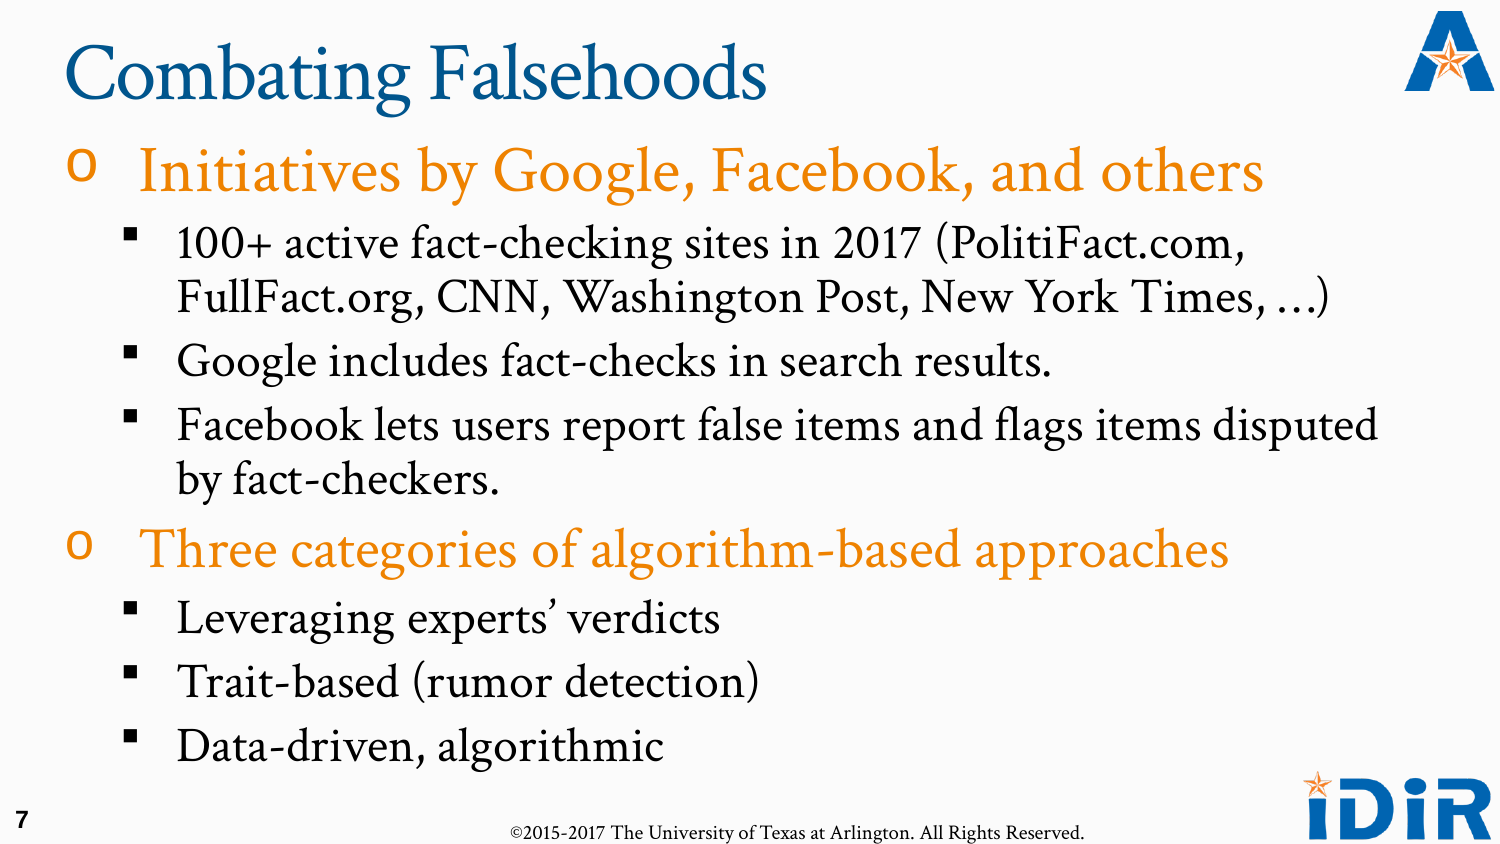

# Combating Falsehoods
Initiatives by Google, Facebook, and others
100+ active fact-checking sites in 2017 (PolitiFact.com, FullFact.org, CNN, Washington Post, New York Times, …)
Google includes fact-checks in search results.
Facebook lets users report false items and flags items disputed by fact-checkers.
Three categories of algorithm-based approaches
Leveraging experts’ verdicts
Trait-based (rumor detection)
Data-driven, algorithmic
7